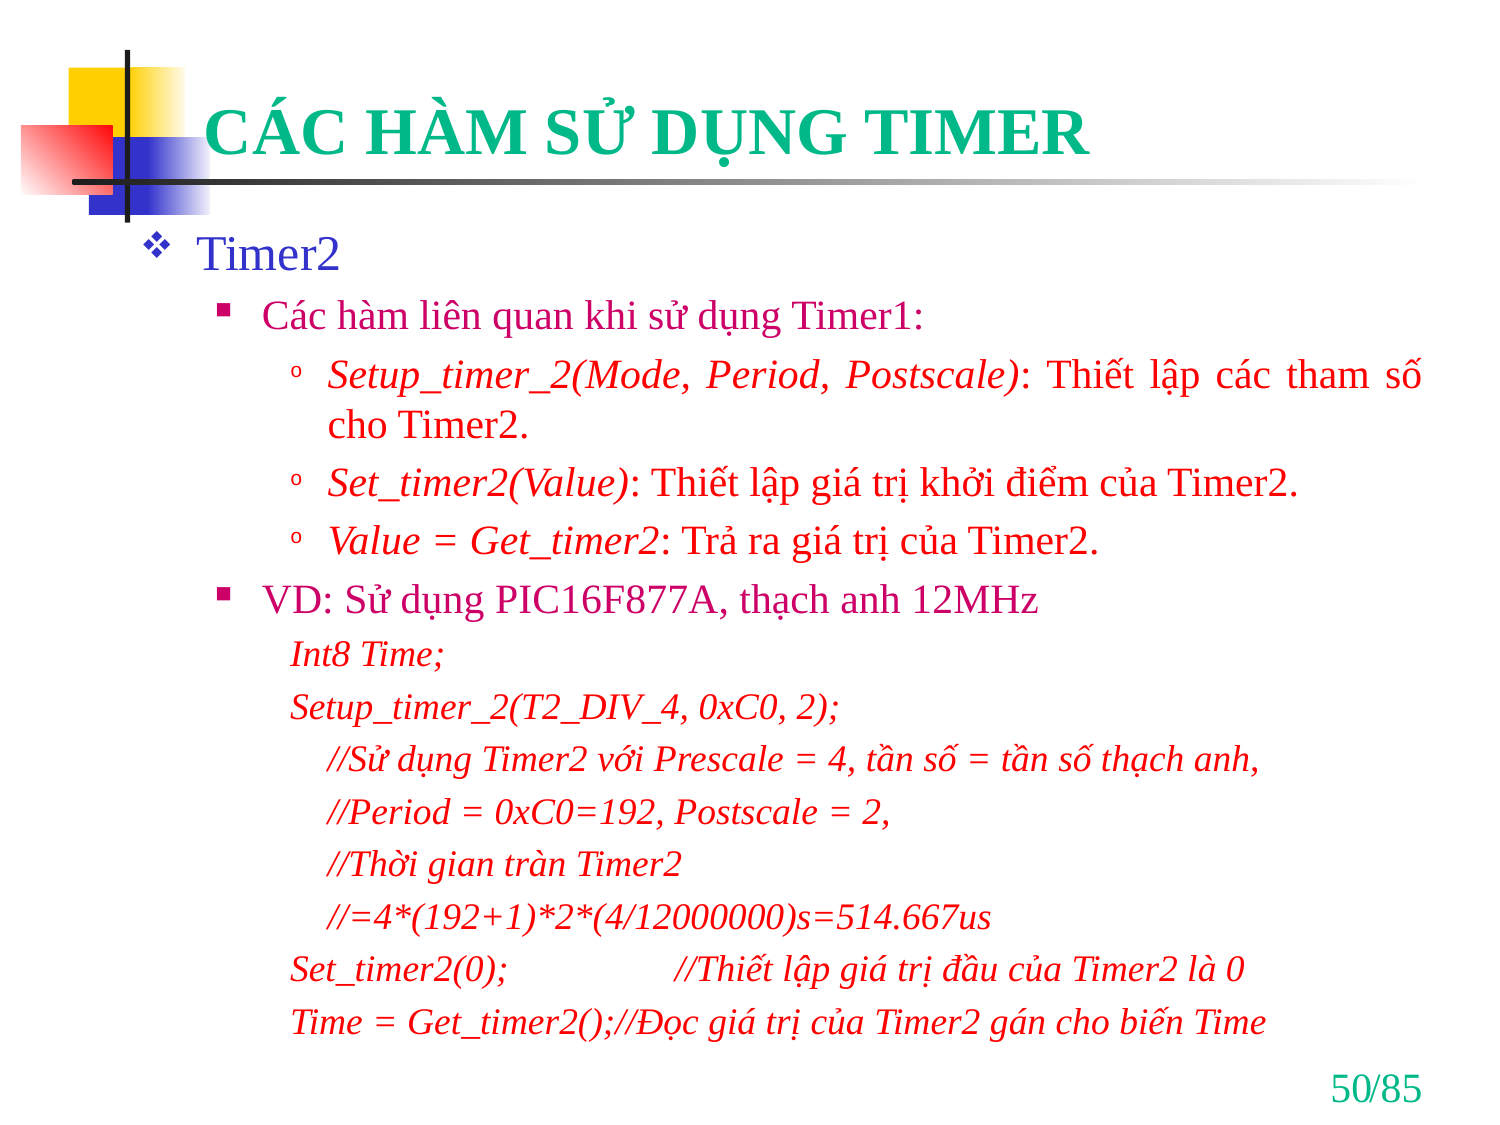

# CÁC HÀM SỬ DỤNG TIMER
Timer2
Các hàm liên quan khi sử dụng Timer1:
Setup_timer_2(Mode, Period, Postscale): Thiết lập các tham số cho Timer2.
Set_timer2(Value): Thiết lập giá trị khởi điểm của Timer2.
Value = Get_timer2: Trả ra giá trị của Timer2.
VD: Sử dụng PIC16F877A, thạch anh 12MHz
Int8 Time;
Setup_timer_2(T2_DIV_4, 0xC0, 2);
	//Sử dụng Timer2 với Prescale = 4, tần số = tần số thạch anh,
	//Period = 0xC0=192, Postscale = 2,
	//Thời gian tràn Timer2
	//=4*(192+1)*2*(4/12000000)s=514.667us
Set_timer2(0);	     //Thiết lập giá trị đầu của Timer2 là 0
Time = Get_timer2();//Đọc giá trị của Timer2 gán cho biến Time

50